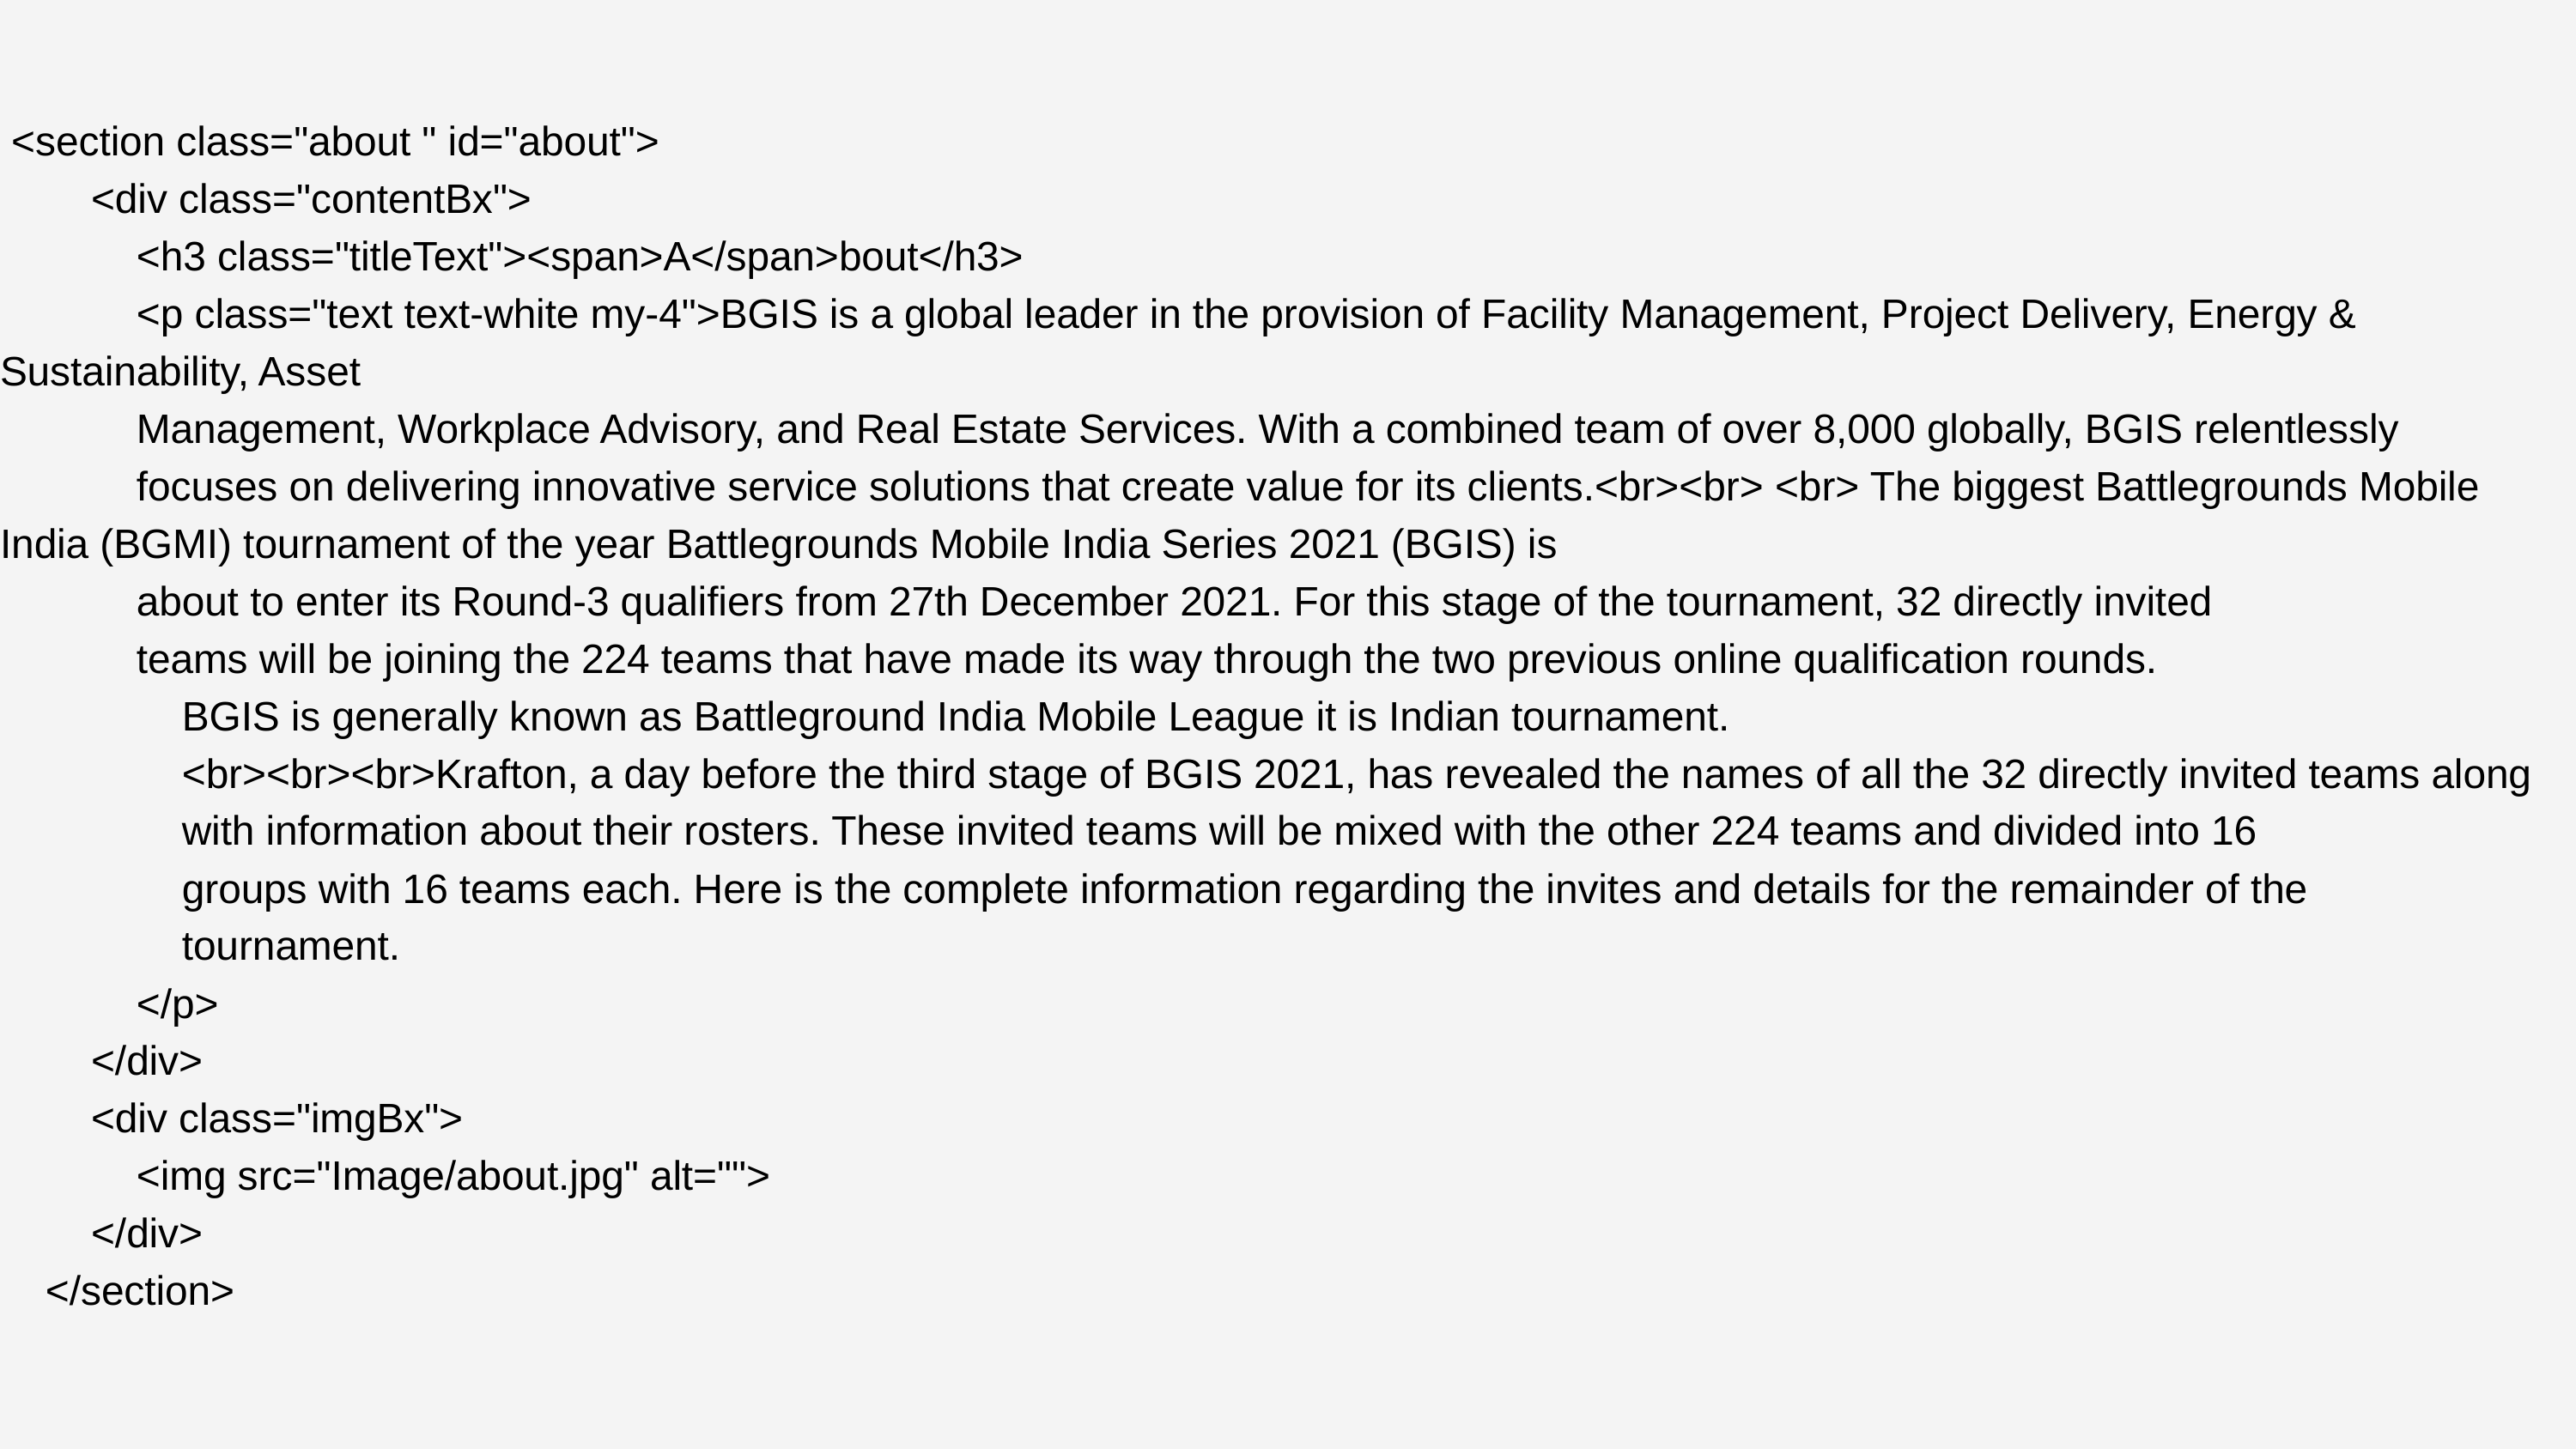

<section class="about " id="about">
        <div class="contentBx">
            <h3 class="titleText"><span>A</span>bout</h3>
            <p class="text text-white my-4">BGIS is a global leader in the provision of Facility Management, Project Delivery, Energy & Sustainability, Asset
            Management, Workplace Advisory, and Real Estate Services. With a combined team of over 8,000 globally, BGIS relentlessly
            focuses on delivering innovative service solutions that create value for its clients.<br><br> <br> The biggest Battlegrounds Mobile India (BGMI) tournament of the year Battlegrounds Mobile India Series 2021 (BGIS) is
            about to enter its Round-3 qualifiers from 27th December 2021. For this stage of the tournament, 32 directly invited
            teams will be joining the 224 teams that have made its way through the two previous online qualification rounds.
                BGIS is generally known as Battleground India Mobile League it is Indian tournament.
                <br><br><br>Krafton, a day before the third stage of BGIS 2021, has revealed the names of all the 32 directly invited teams along
                with information about their rosters. These invited teams will be mixed with the other 224 teams and divided into 16
                groups with 16 teams each. Here is the complete information regarding the invites and details for the remainder of the
                tournament.
            </p>
        </div>
        <div class="imgBx">
            <img src="Image/about.jpg" alt="">
        </div>
    </section>